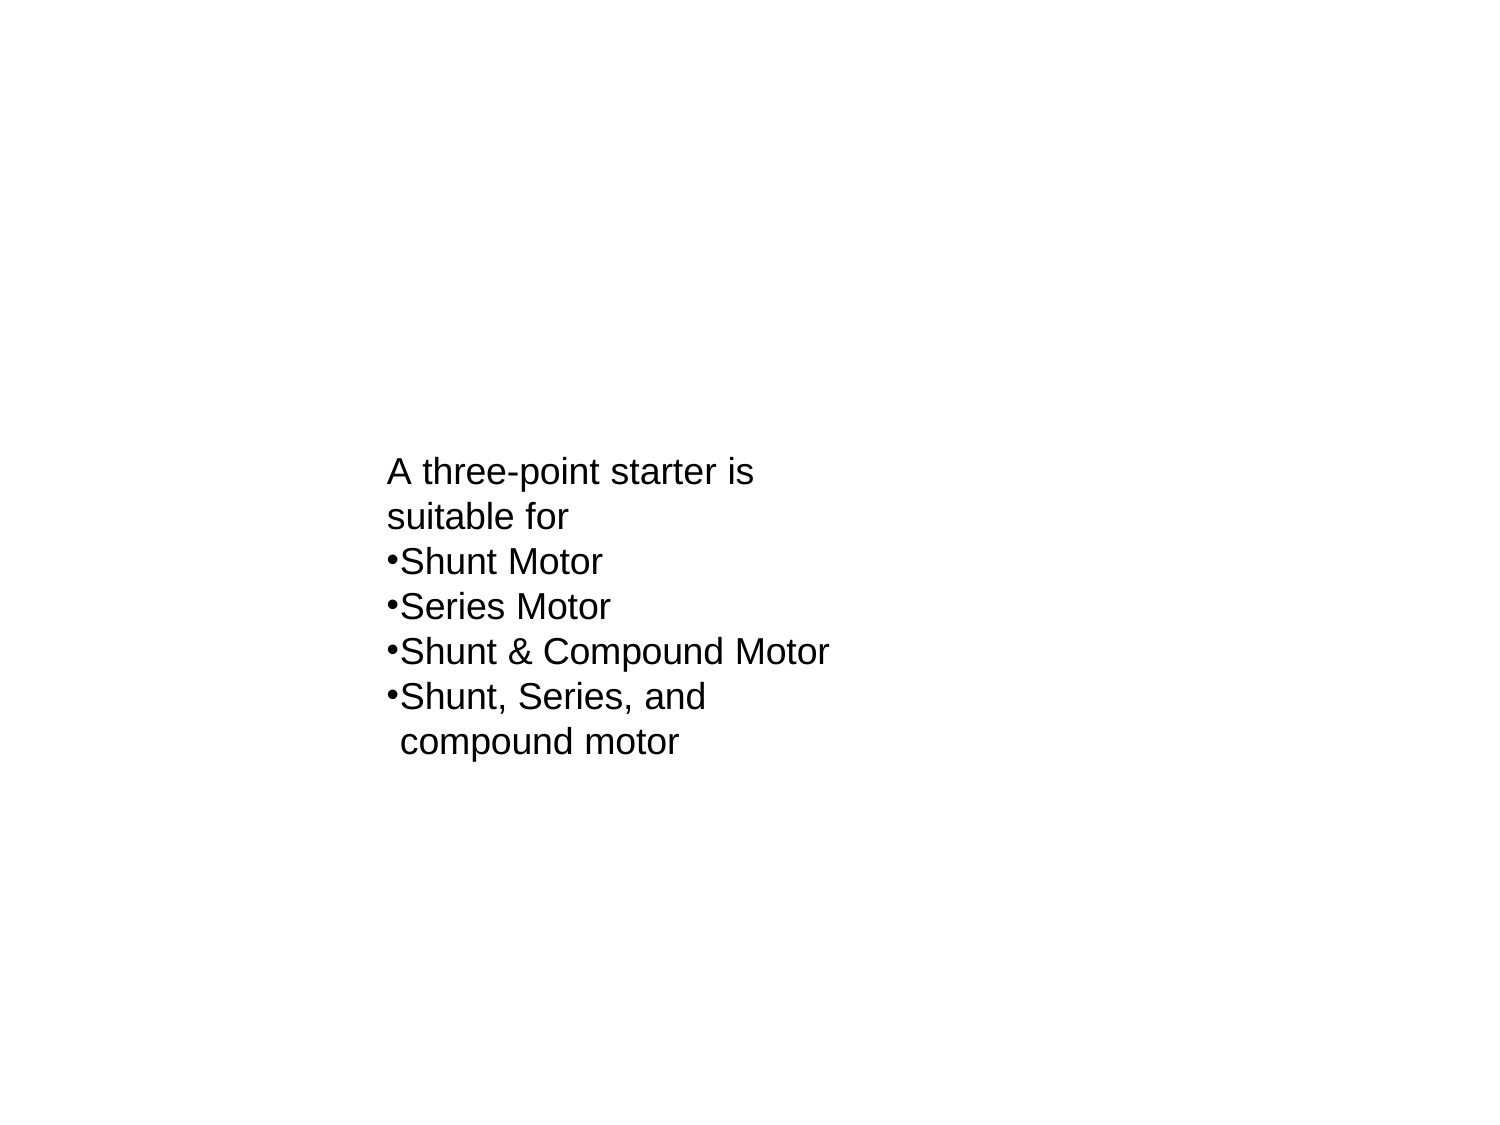

A three-point starter is suitable for
Shunt Motor
Series Motor
Shunt & Compound Motor
Shunt, Series, and compound motor